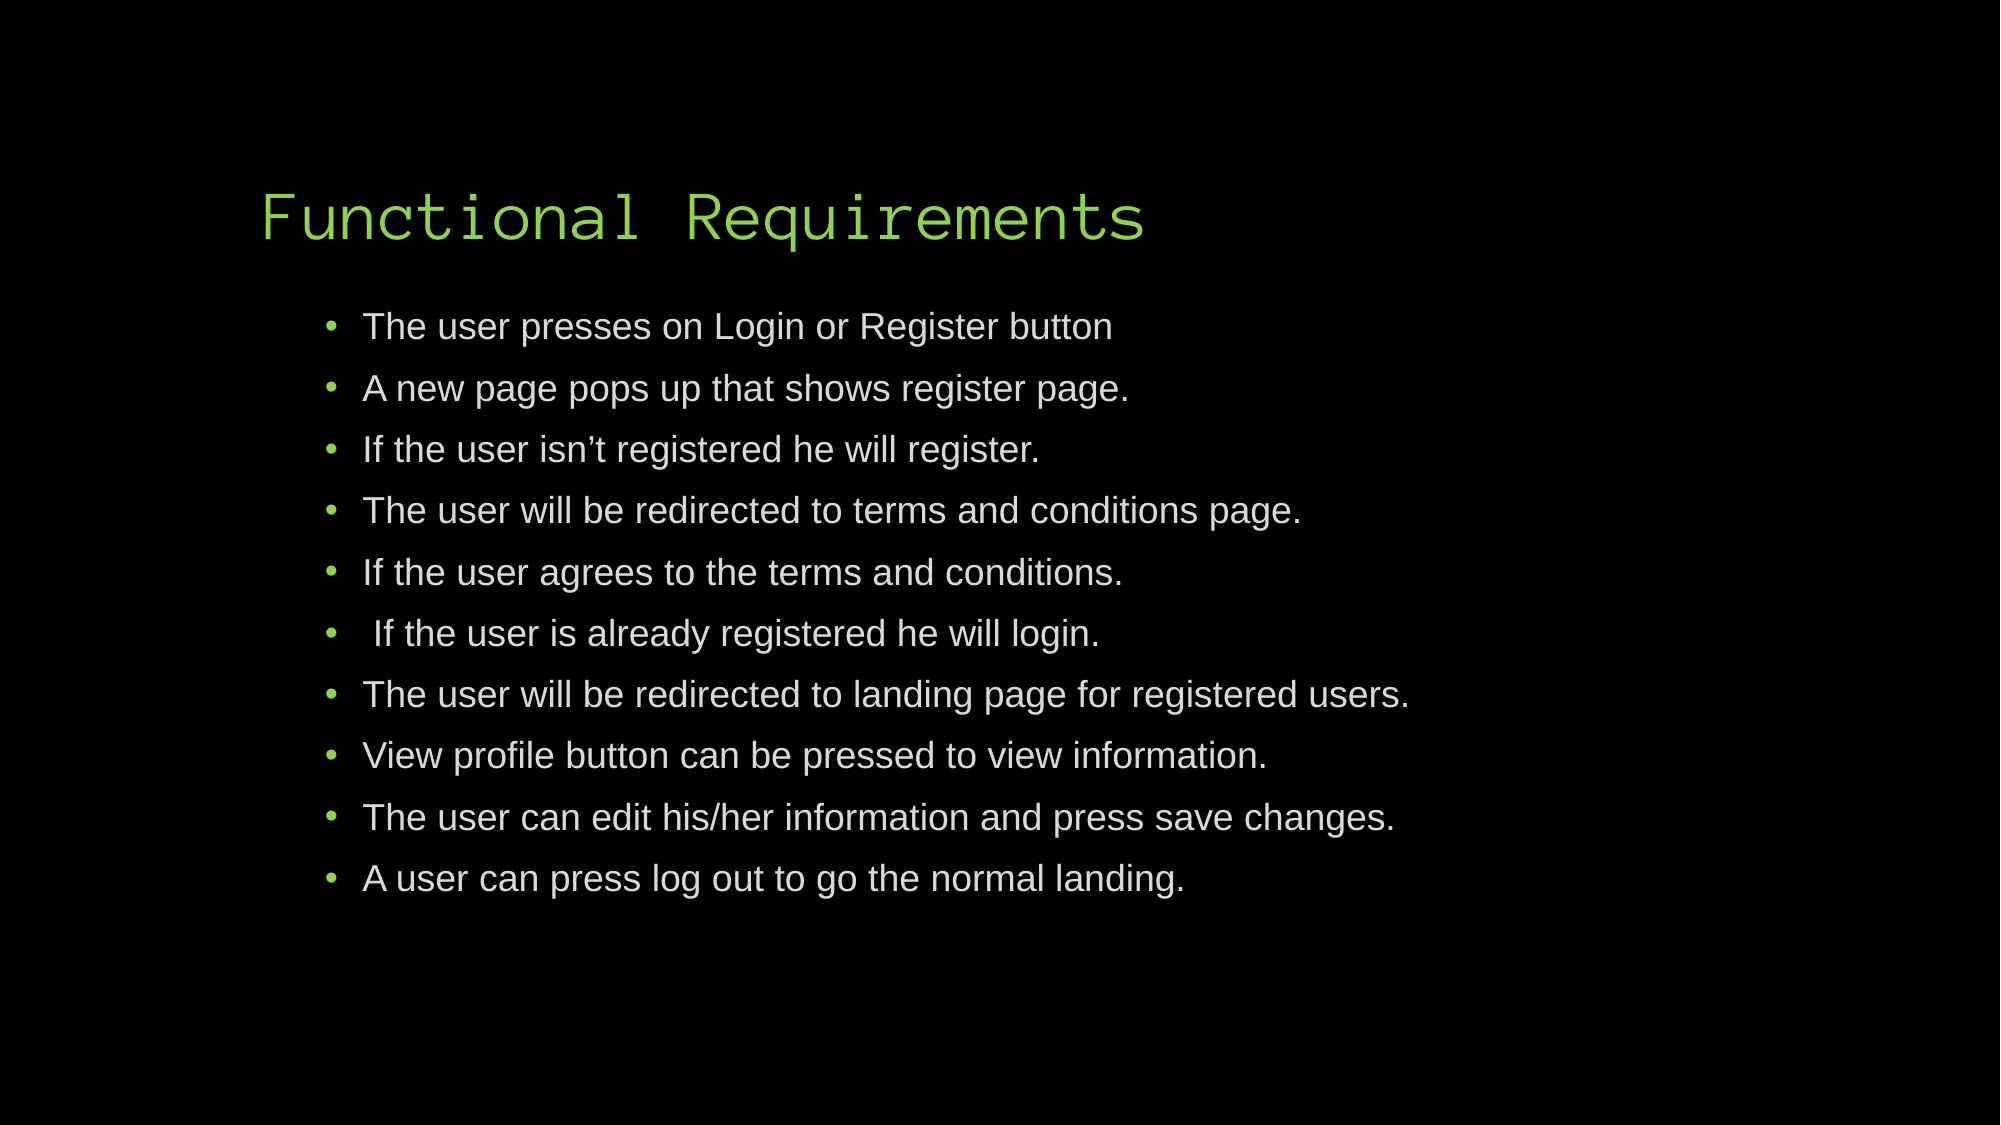

# Functional Requirements
The user presses on Login or Register button
A new page pops up that shows register page.
If the user isn’t registered he will register.
The user will be redirected to terms and conditions page.
If the user agrees to the terms and conditions.
 If the user is already registered he will login.
The user will be redirected to landing page for registered users.
View profile button can be pressed to view information.
The user can edit his/her information and press save changes.
A user can press log out to go the normal landing.